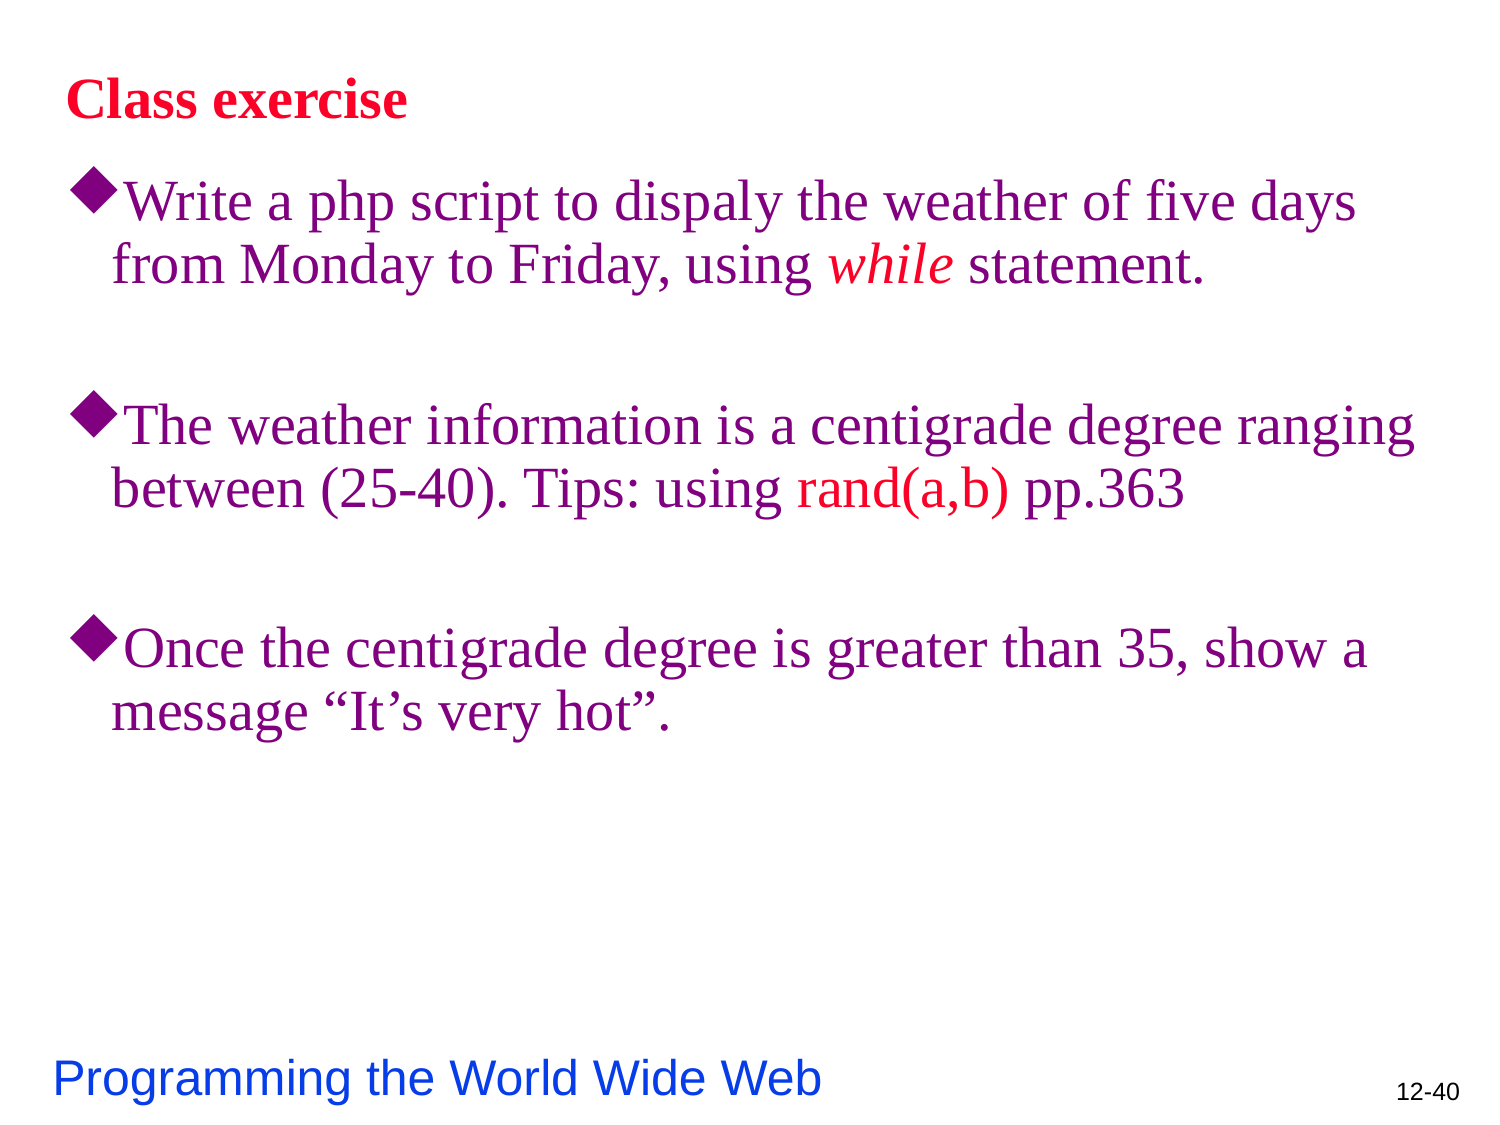

# Class exercise
Write a php script to dispaly the weather of five days from Monday to Friday, using while statement.

The weather information is a centigrade degree ranging between (25-40). Tips: using rand(a,b) pp.363

Once the centigrade degree is greater than 35, show a message “It’s very hot”.